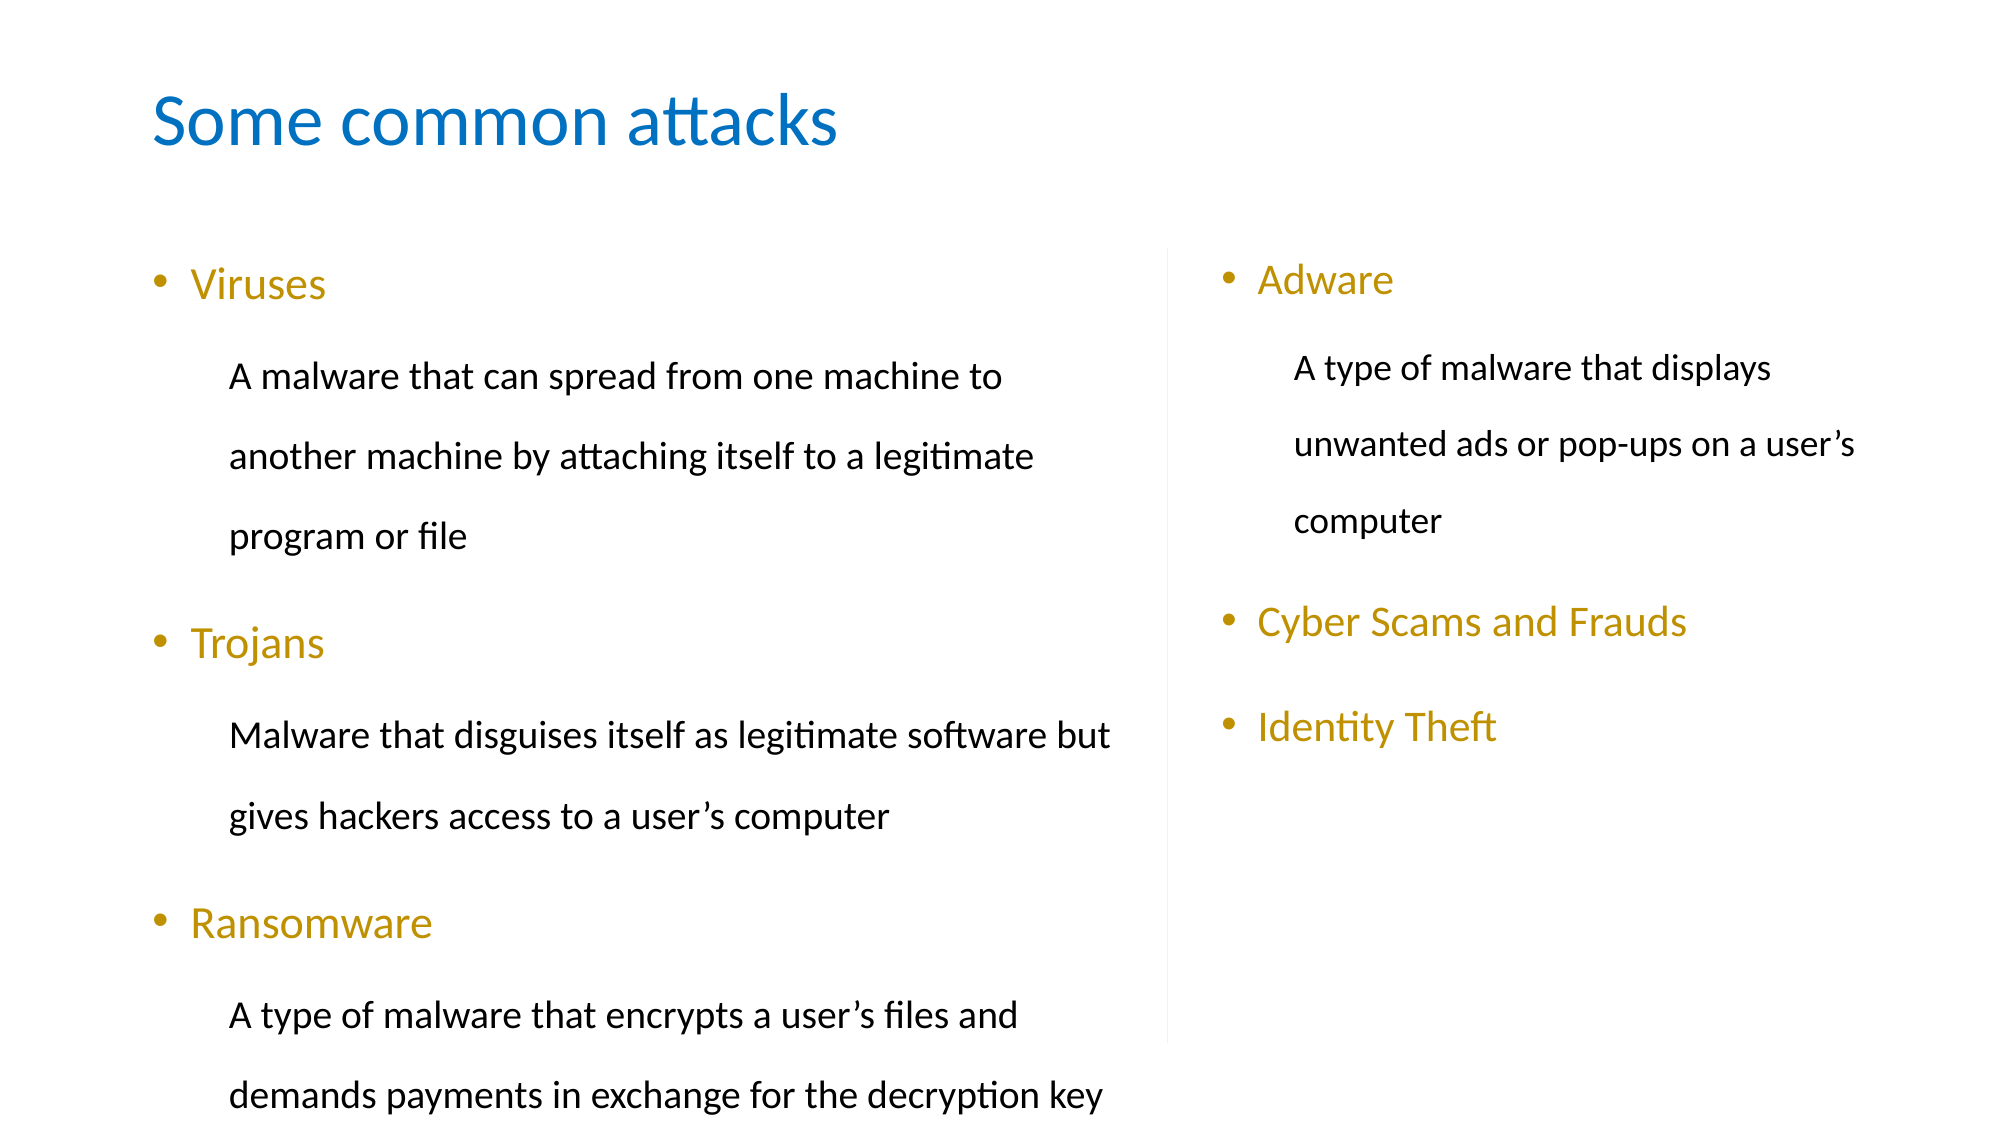

# Some common attacks
Viruses
A malware that can spread from one machine to another machine by attaching itself to a legitimate program or file
Trojans
Malware that disguises itself as legitimate software but gives hackers access to a user’s computer
Ransomware
A type of malware that encrypts a user’s files and demands payments in exchange for the decryption key
Adware
A type of malware that displays unwanted ads or pop-ups on a user’s computer
Cyber Scams and Frauds
Identity Theft